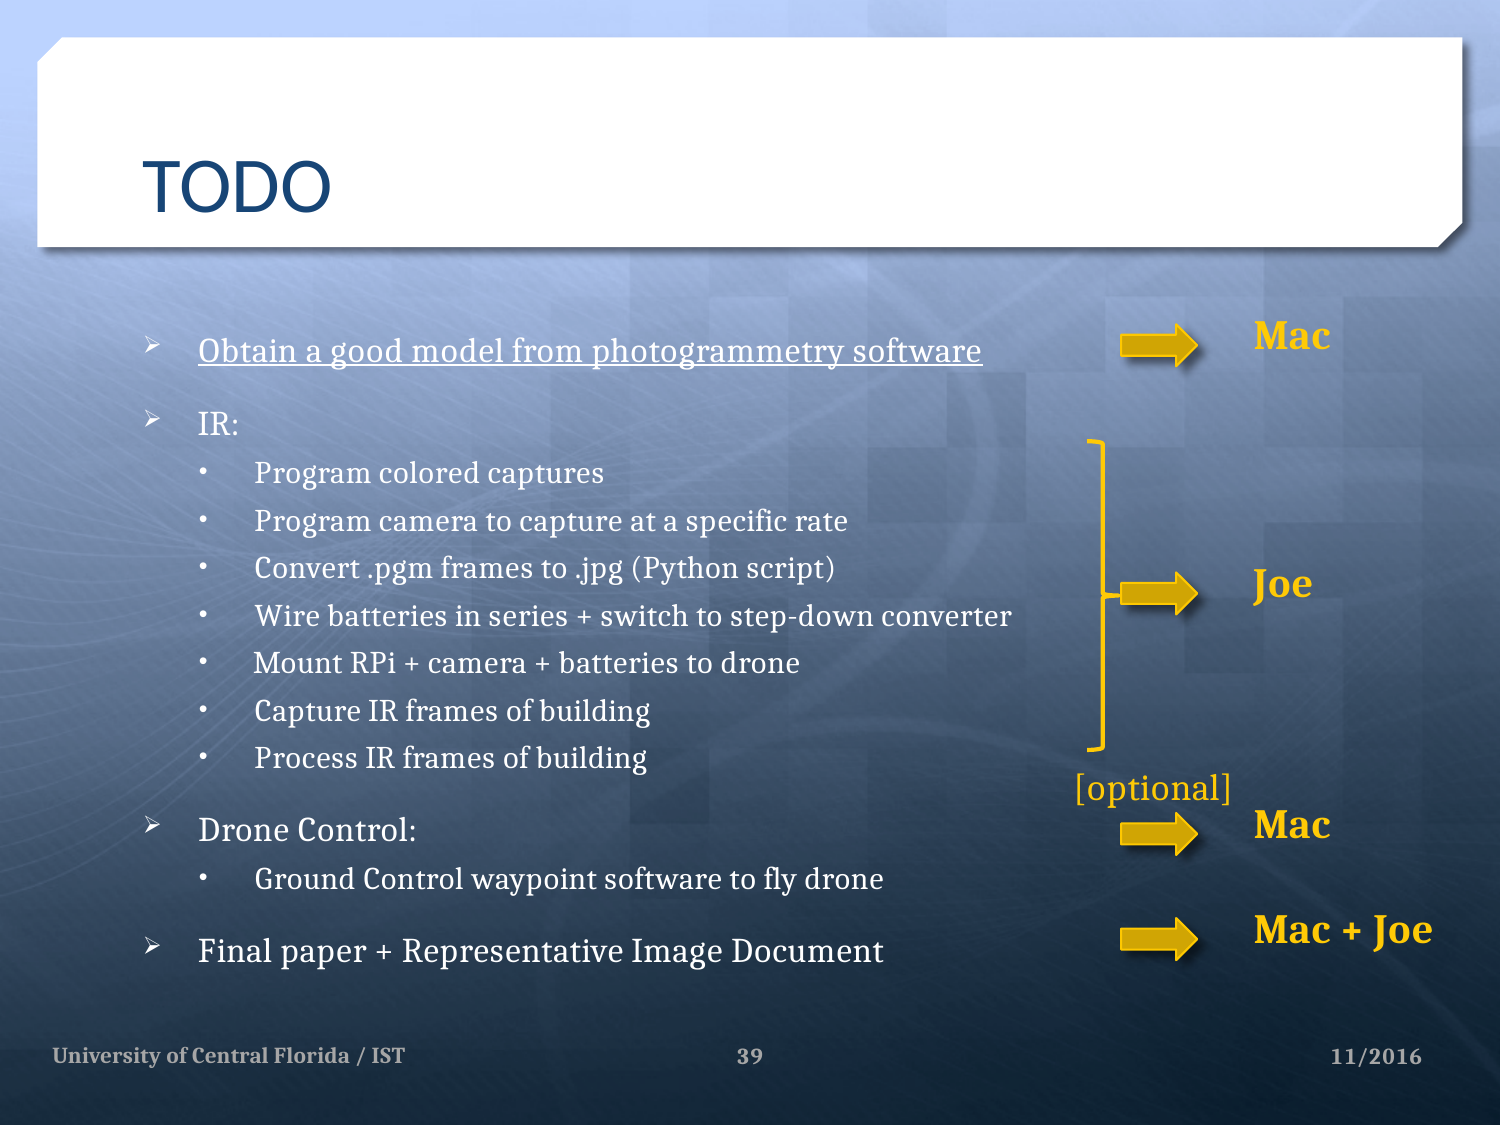

# TODO
Mac
Obtain a good model from photogrammetry software
IR:
Program colored captures
Program camera to capture at a specific rate
Convert .pgm frames to .jpg (Python script)
Wire batteries in series + switch to step-down converter
Mount RPi + camera + batteries to drone
Capture IR frames of building
Process IR frames of building
Drone Control:
Ground Control waypoint software to fly drone
Final paper + Representative Image Document

Joe

[optional]
Mac

Mac + Joe

University of Central Florida / IST
39
11/2016